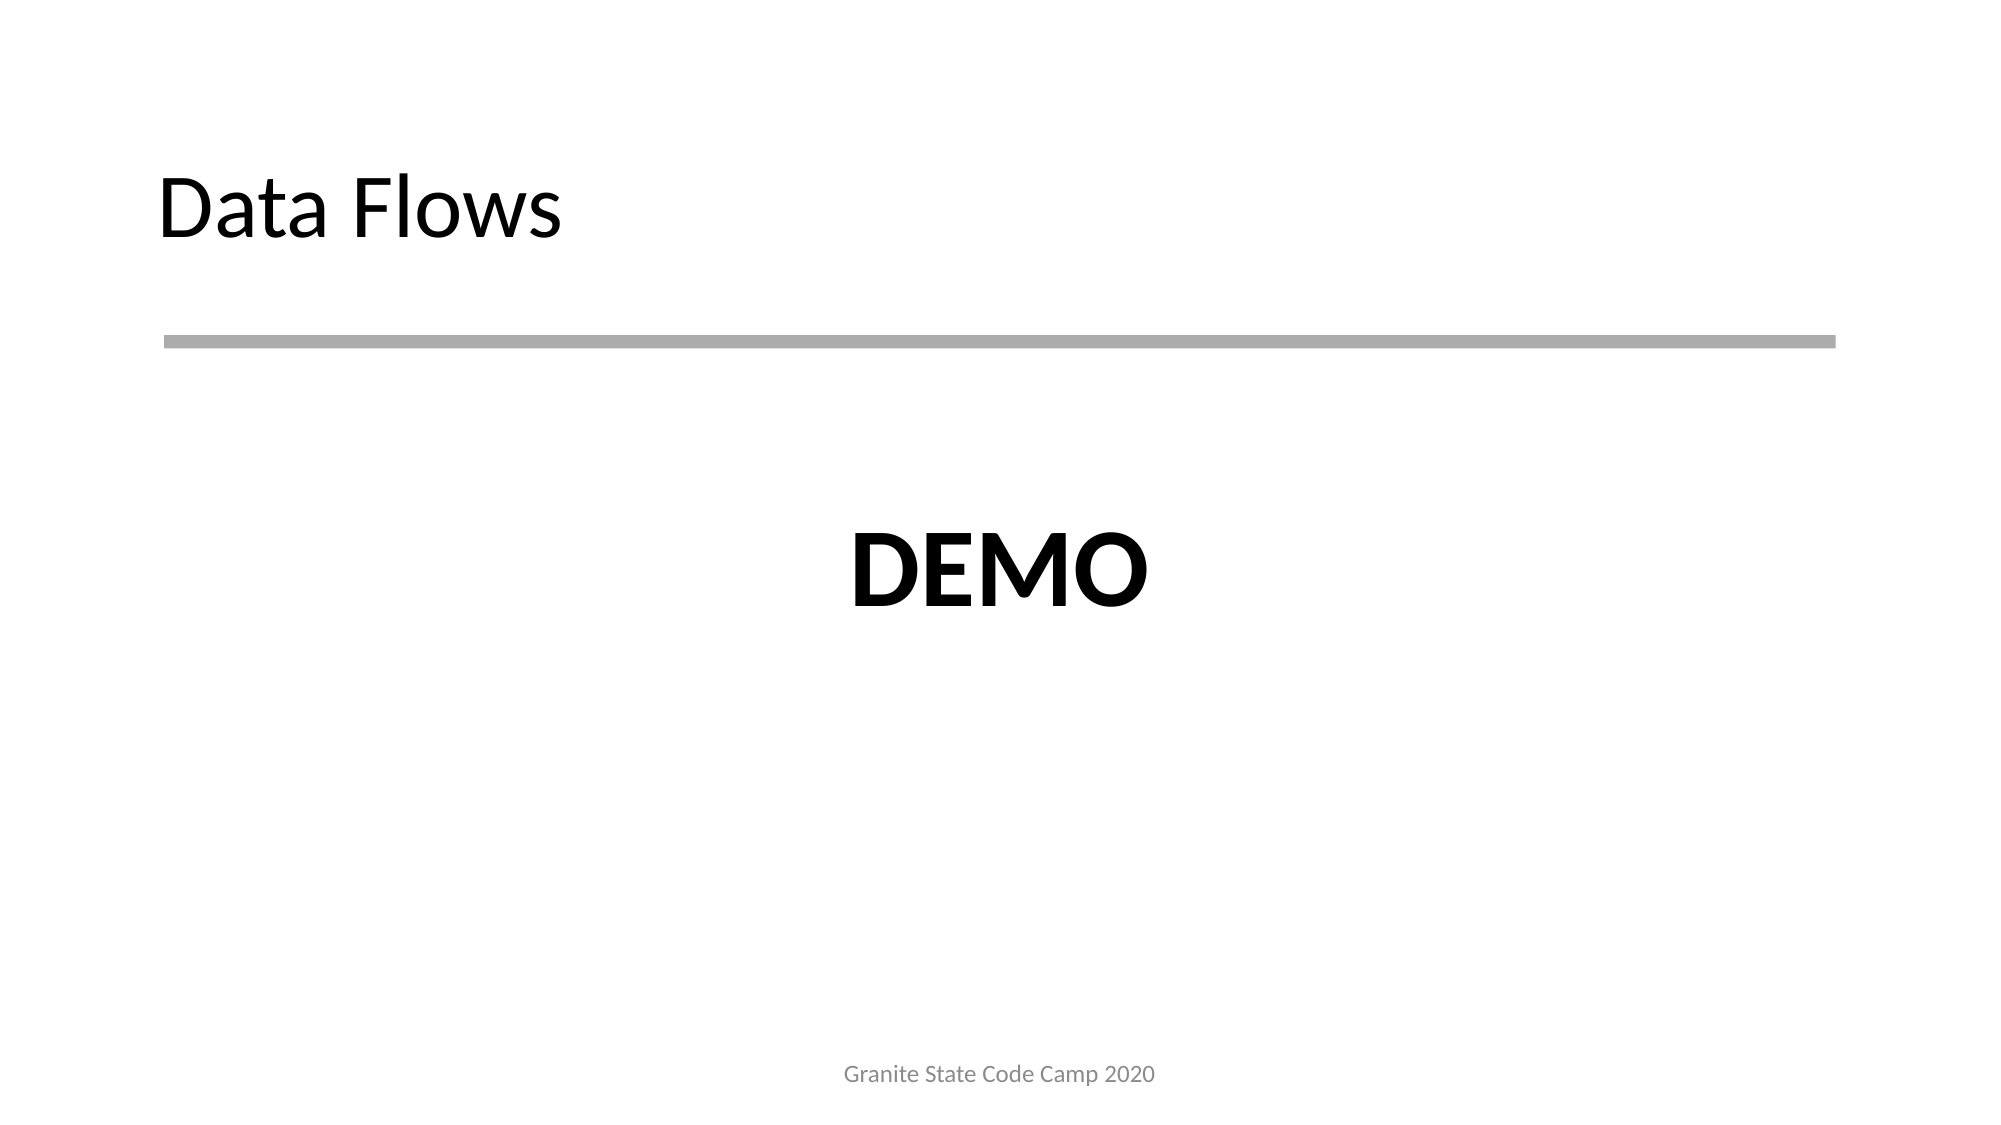

# Data Flows

DEMO
Granite State Code Camp 2020